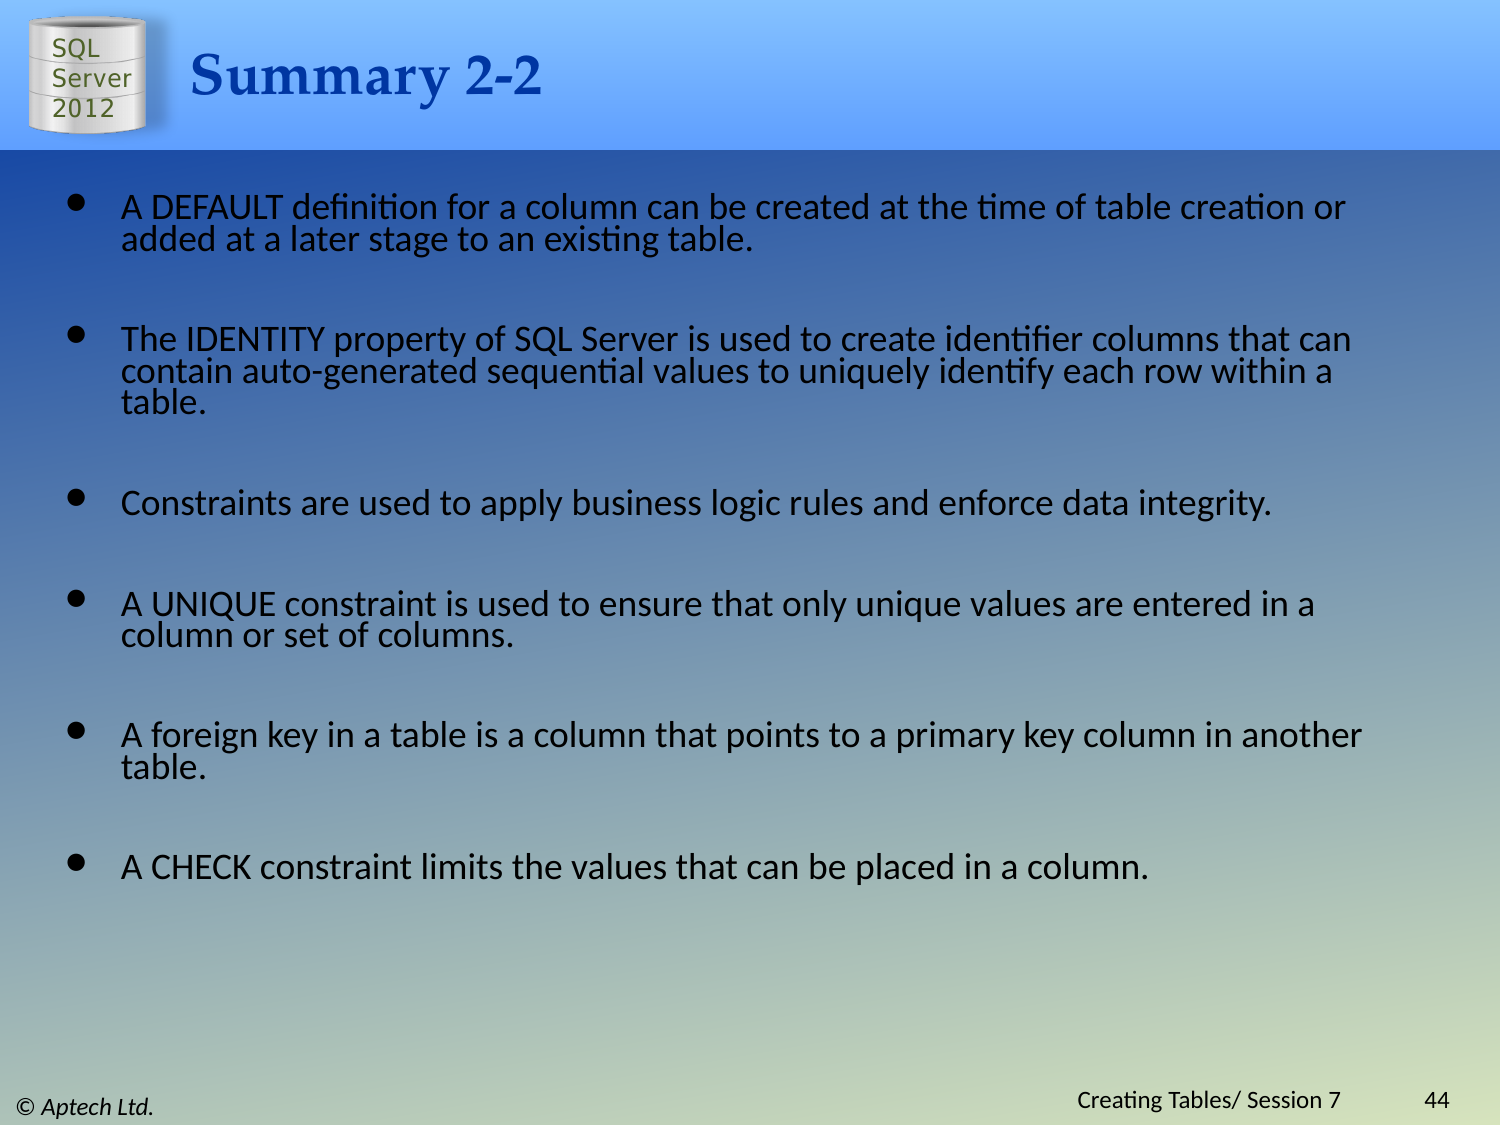

# Summary 2-2
A DEFAULT definition for a column can be created at the time of table creation or added at a later stage to an existing table.

The IDENTITY property of SQL Server is used to create identifier columns that can contain auto-generated sequential values to uniquely identify each row within a table.

Constraints are used to apply business logic rules and enforce data integrity.

A UNIQUE constraint is used to ensure that only unique values are entered in a column or set of columns.

A foreign key in a table is a column that points to a primary key column in another table.

A CHECK constraint limits the values that can be placed in a column.
Creating Tables/ Session 7
44